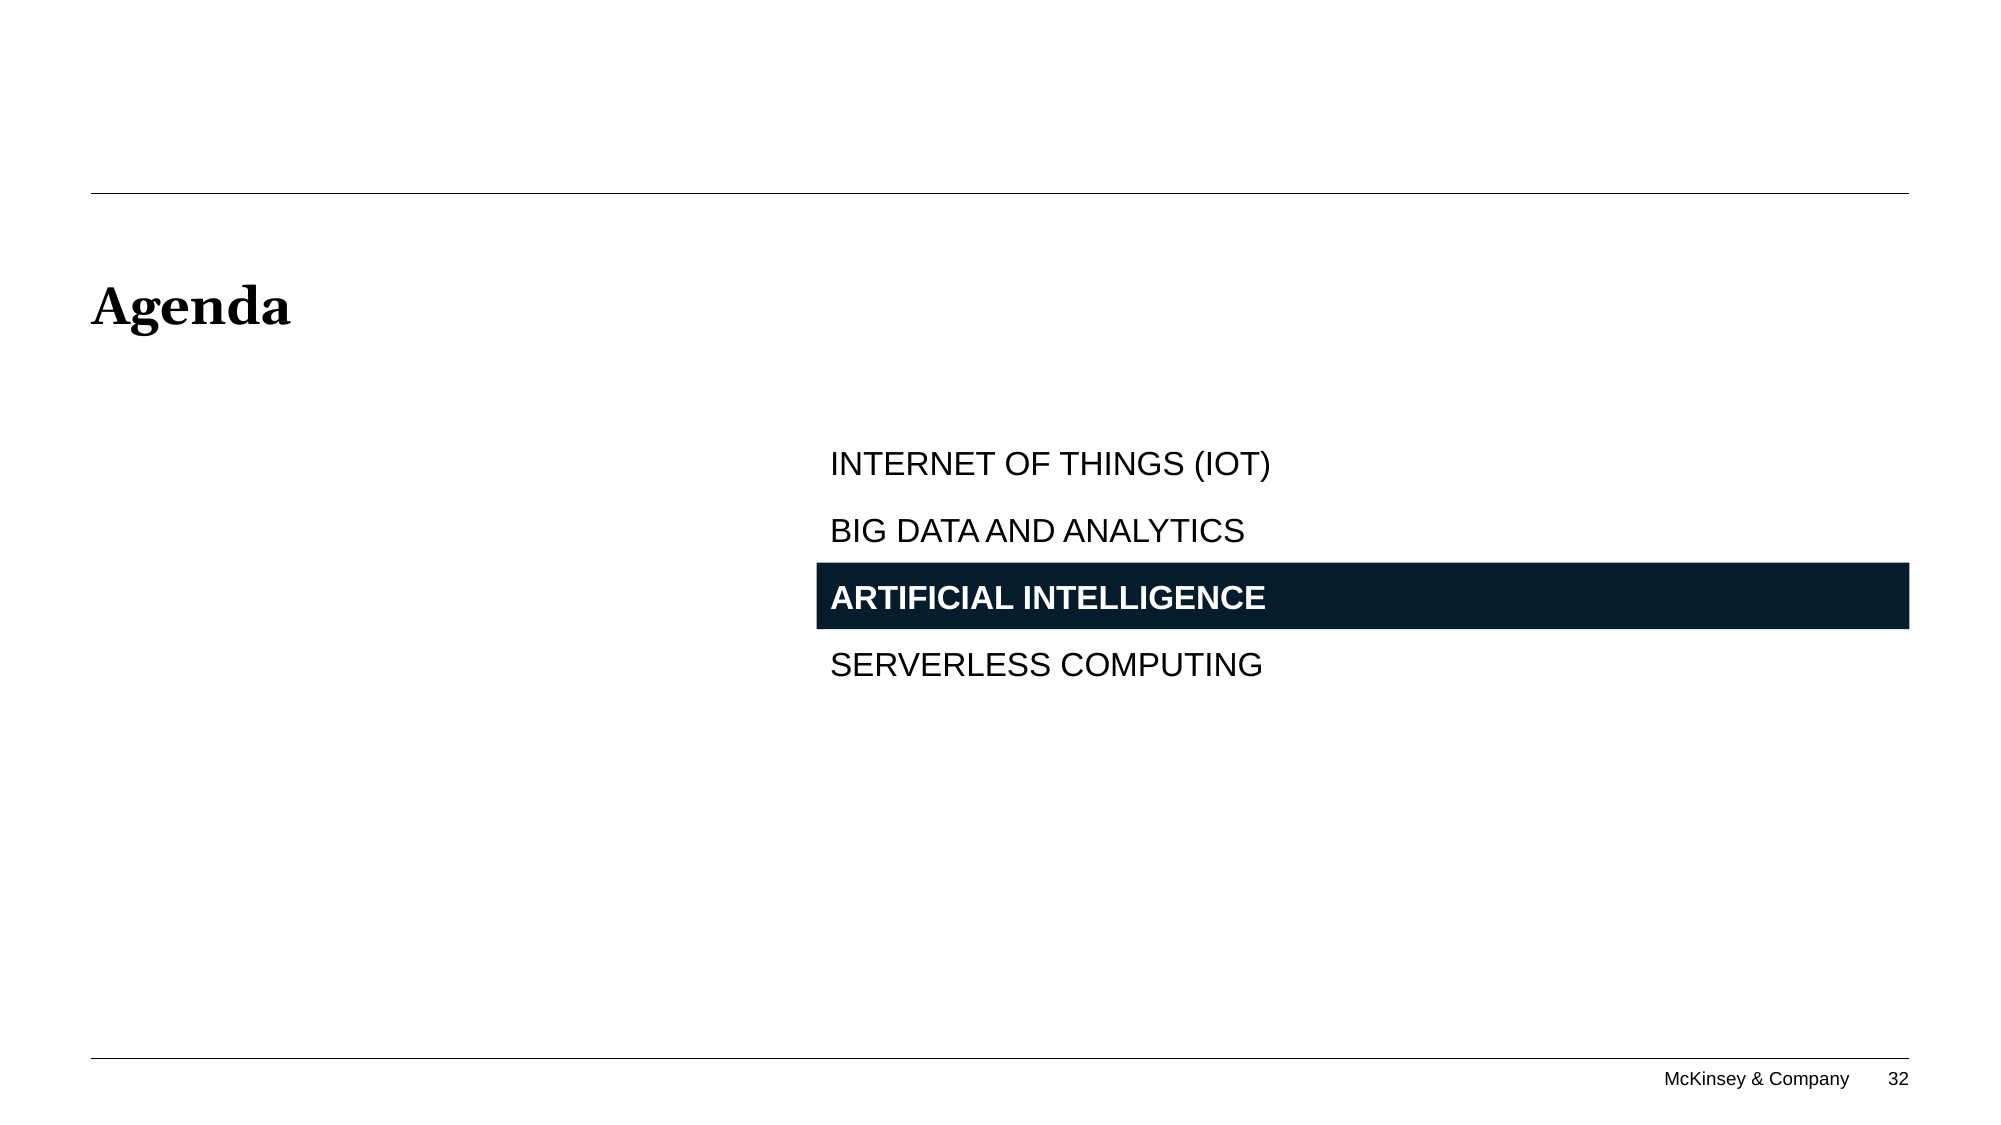

# Agenda
Internet of Things (IoT)
Big Data and analytics
Artificial Intelligence
Serverless computing